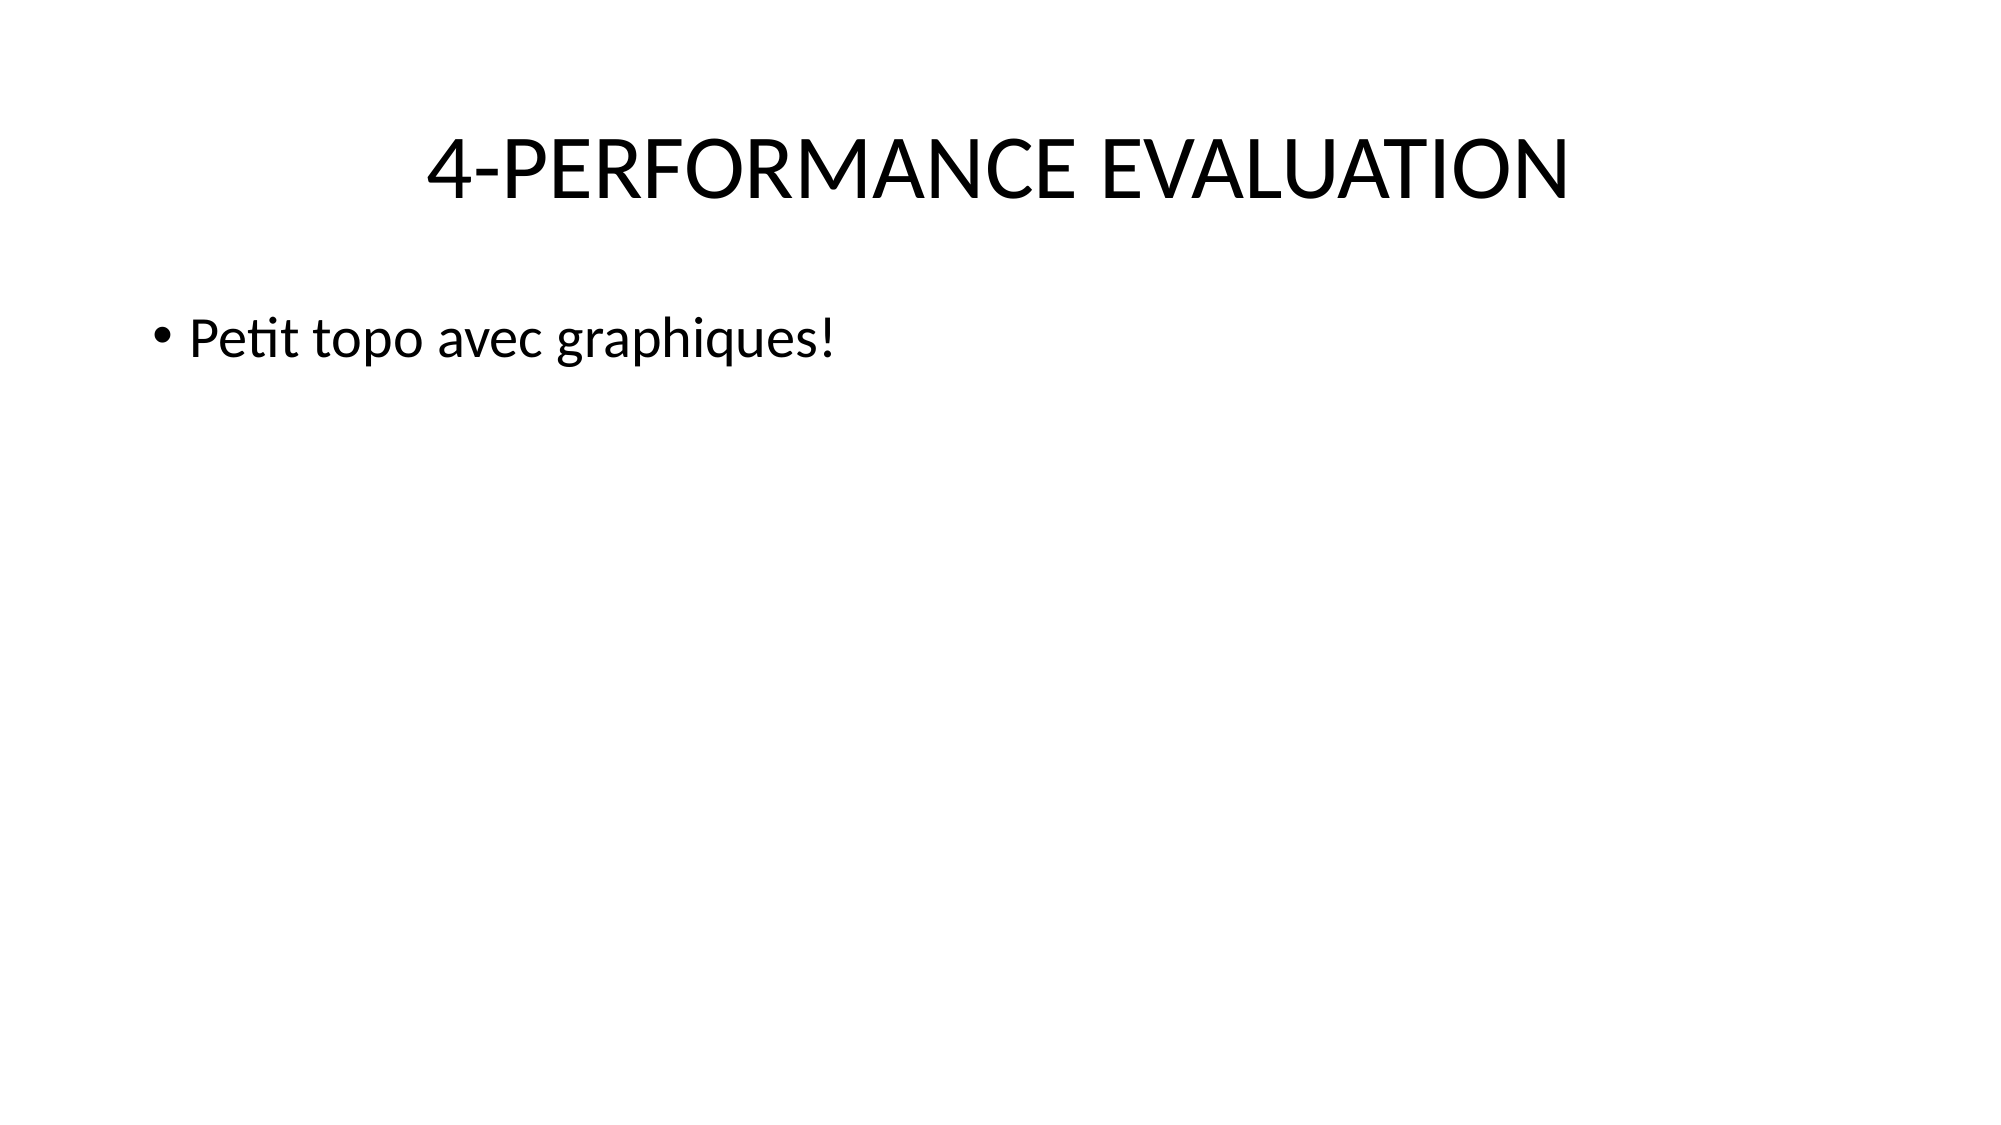

# 4-PERFORMANCE EVALUATION
Petit topo avec graphiques!